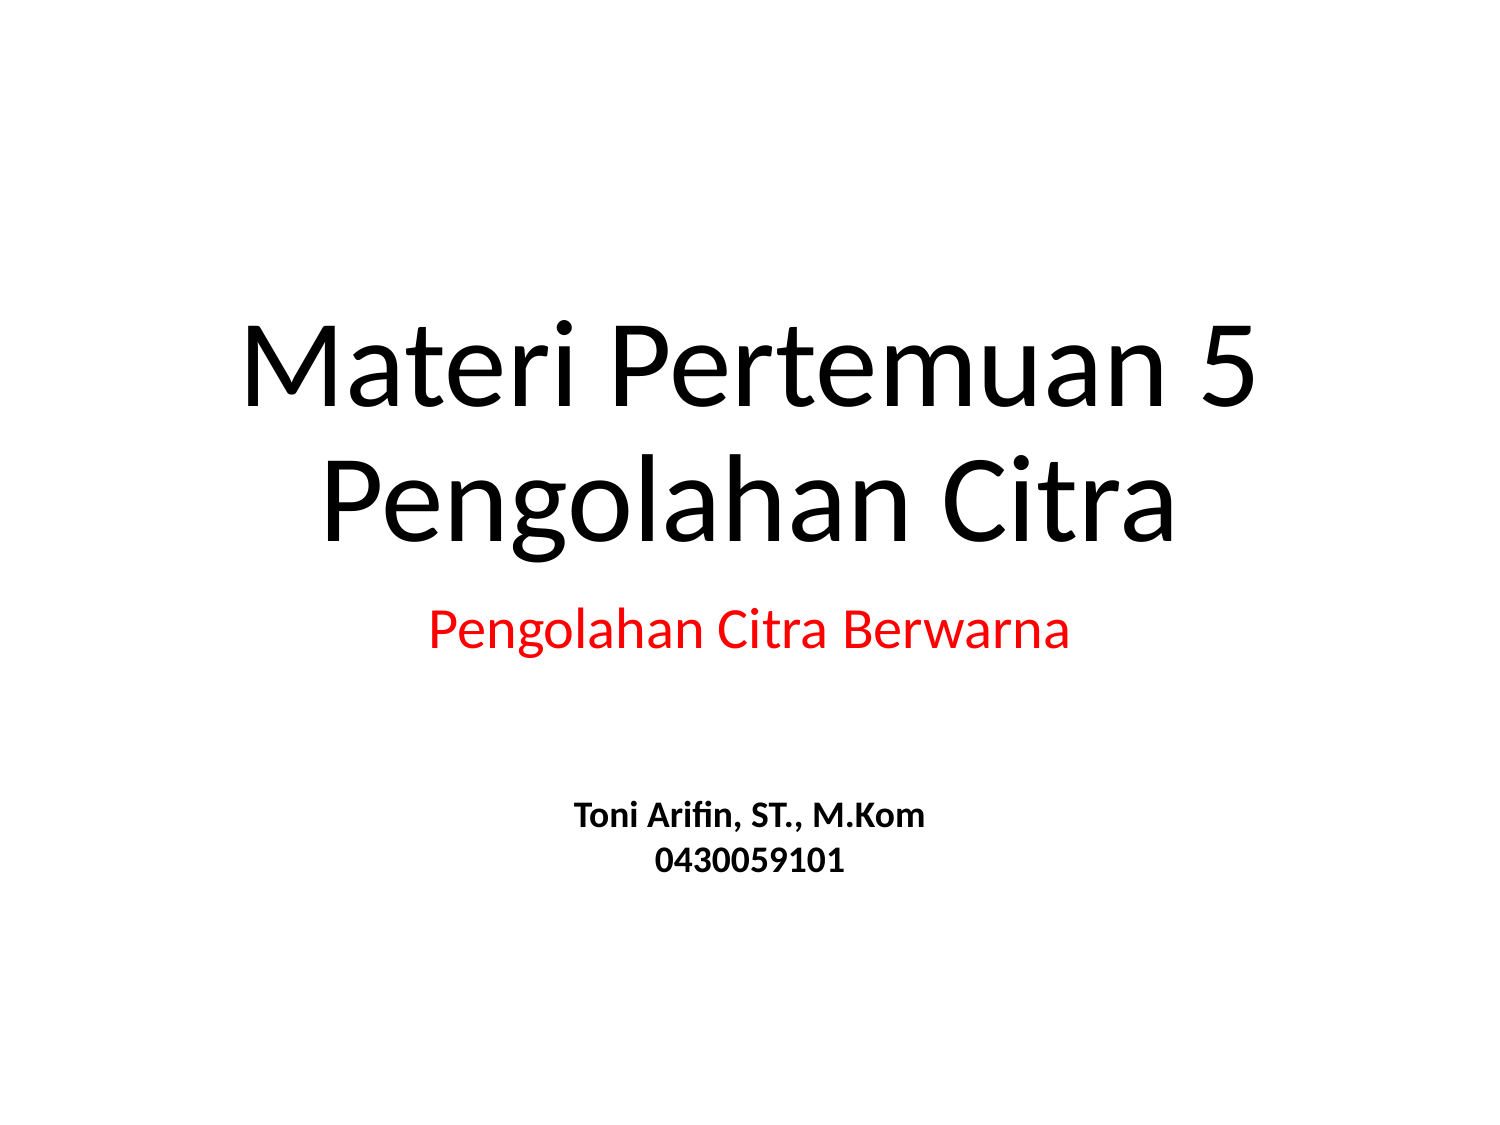

# Materi Pertemuan 5 Pengolahan Citra
Pengolahan Citra Berwarna
Toni Arifin, ST., M.Kom
0430059101